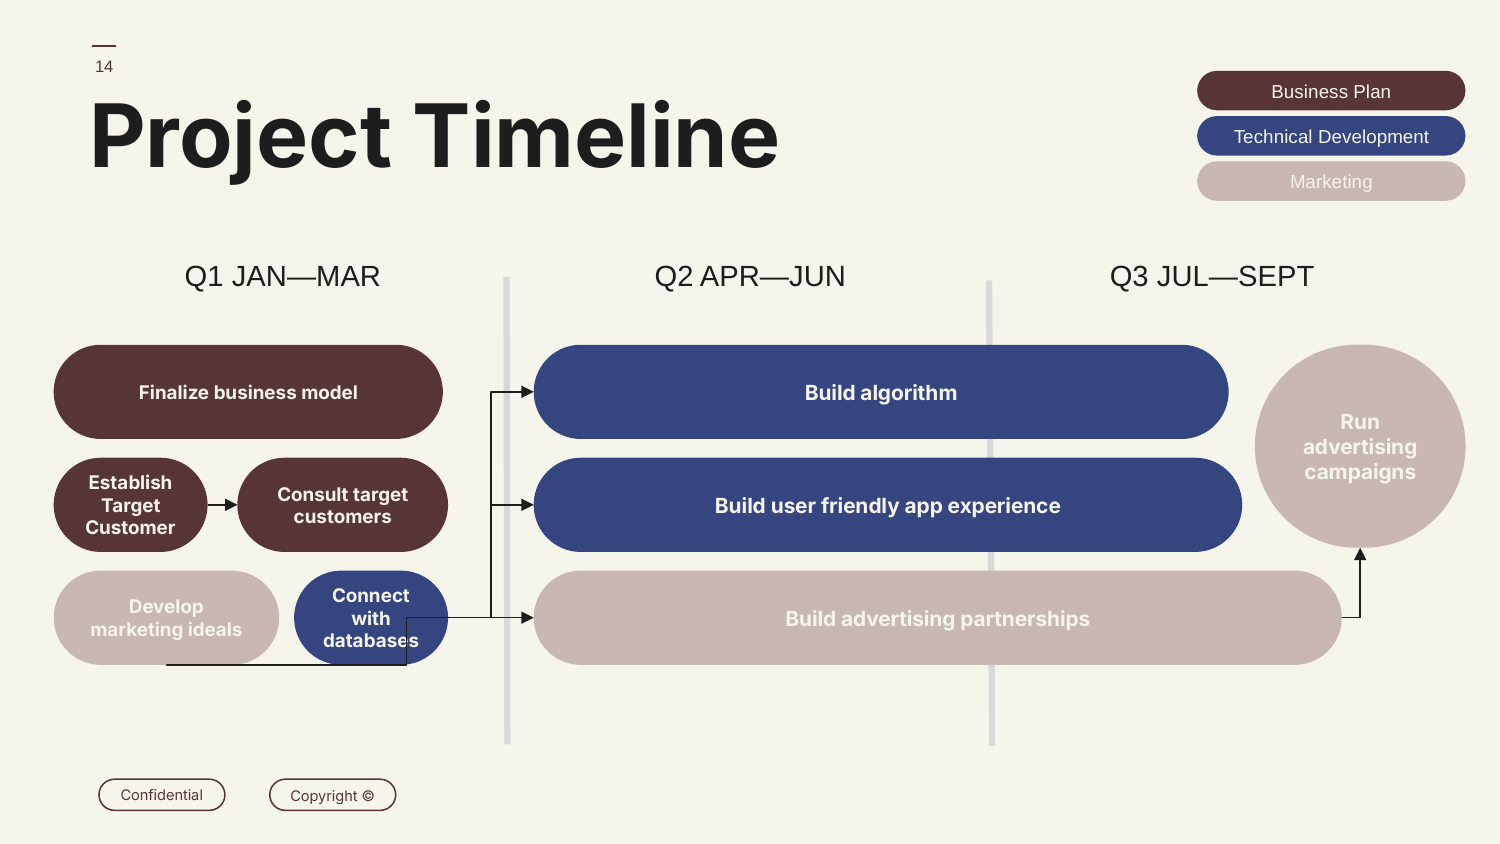

14
Business Plan
# Project Timeline
Technical Development
Marketing
Q1 JAN—MAR
Q2 APR—JUN
Q3 JUL—SEPT
Finalize business model
Build algorithm
Run advertising campaigns
Establish Target Customer
Consult target customers
Build user friendly app experience
Develop marketing ideals
Connect with databases
Build advertising partnerships